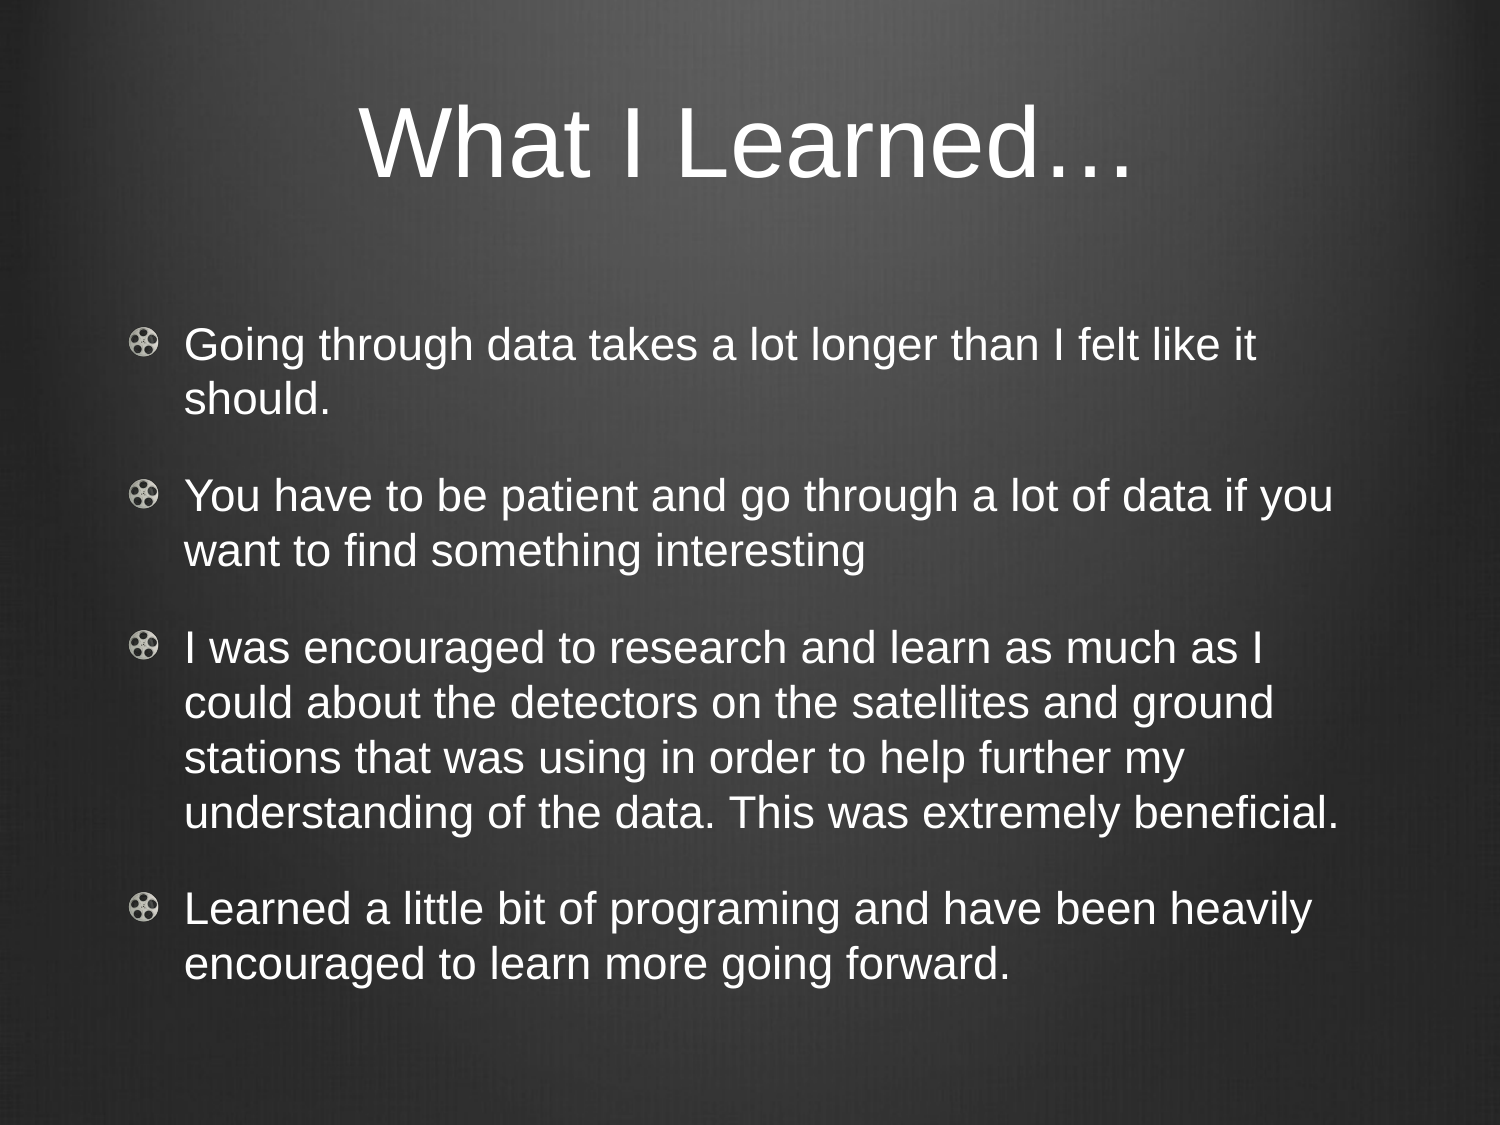

# What I Learned…
Going through data takes a lot longer than I felt like it should.
You have to be patient and go through a lot of data if you want to find something interesting
I was encouraged to research and learn as much as I could about the detectors on the satellites and ground stations that was using in order to help further my understanding of the data. This was extremely beneficial.
Learned a little bit of programing and have been heavily encouraged to learn more going forward.